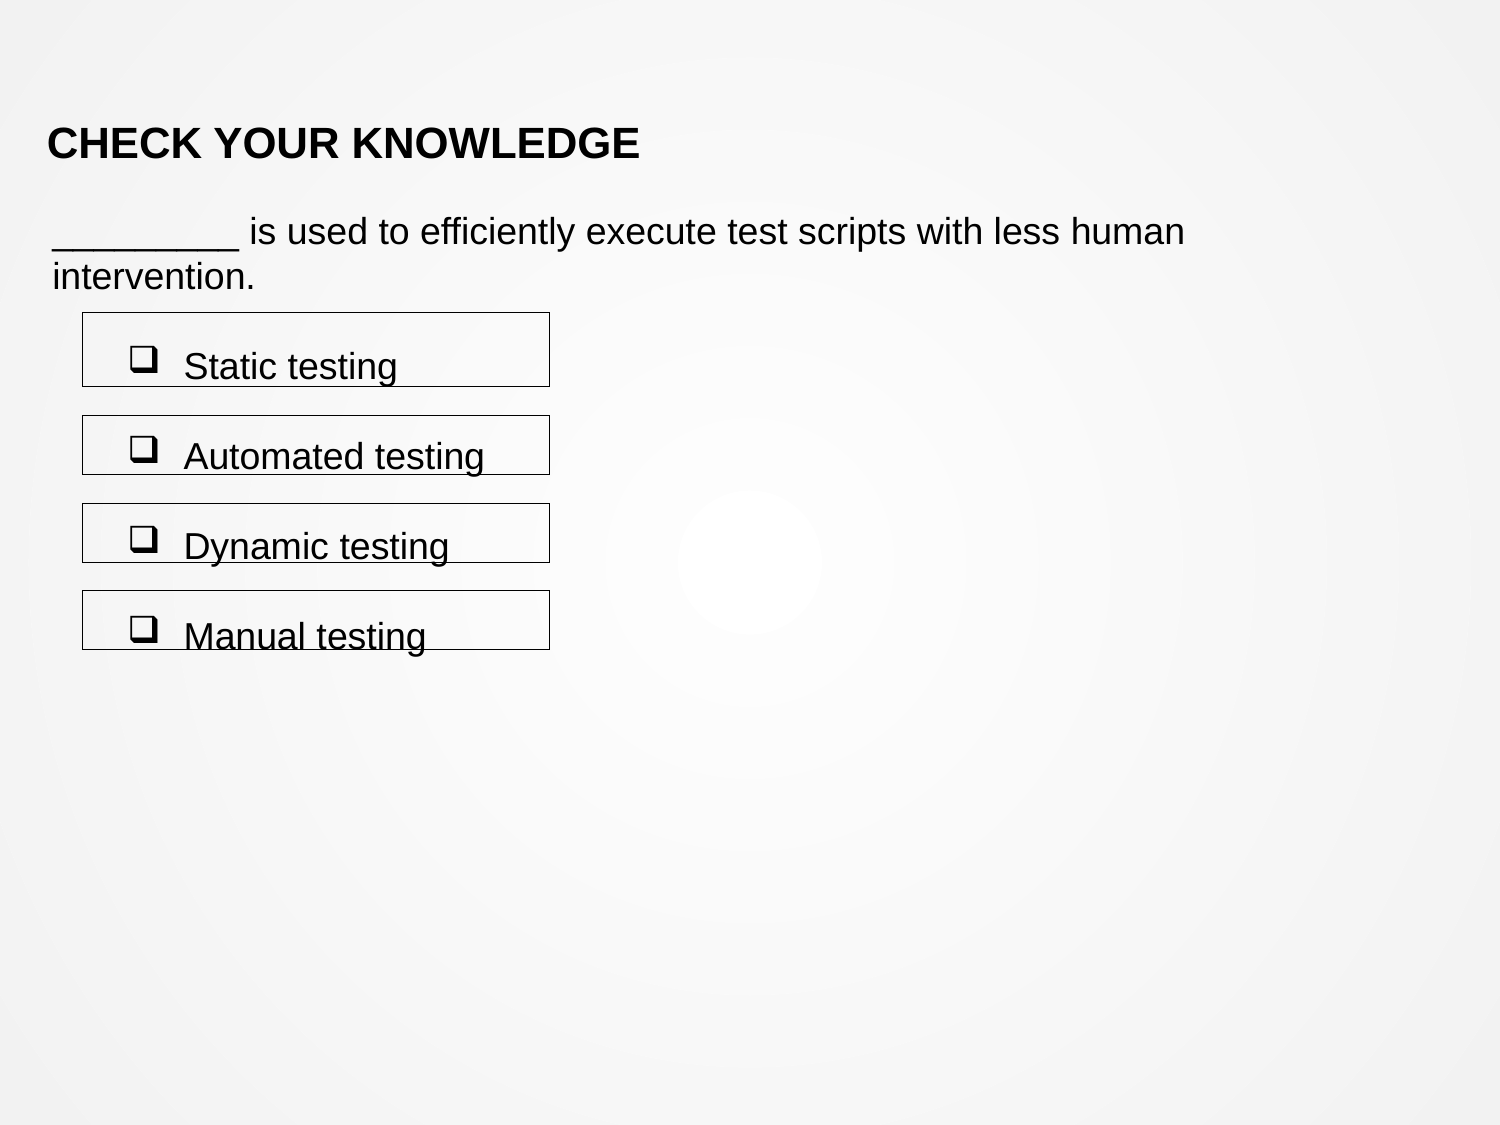

# Check Your Knowledge
_________ is used to efficiently execute test scripts with less human intervention.
Static testing
Automated testing
Dynamic testing
Manual testing